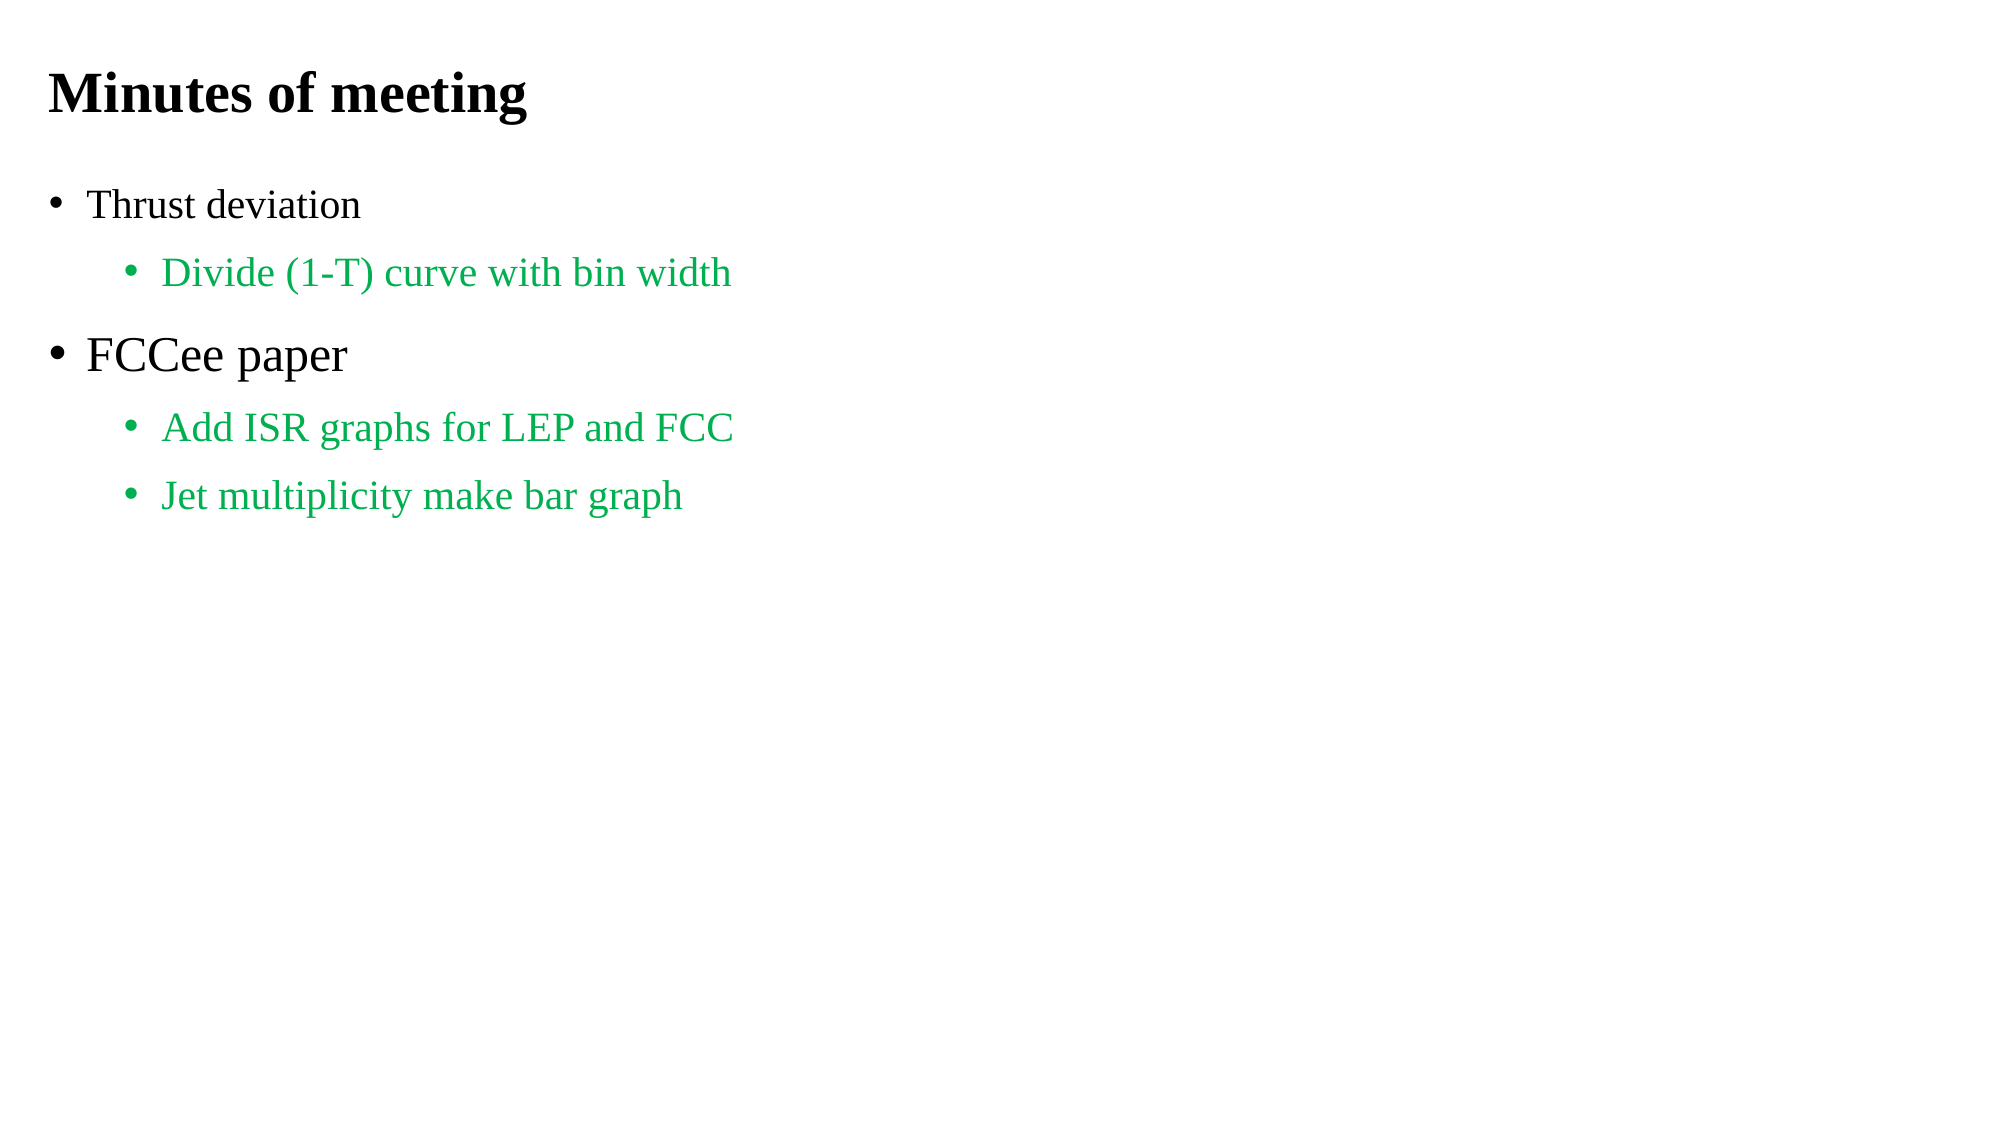

# Minutes of meeting
Thrust deviation
Divide (1-T) curve with bin width
FCCee paper
Add ISR graphs for LEP and FCC
Jet multiplicity make bar graph